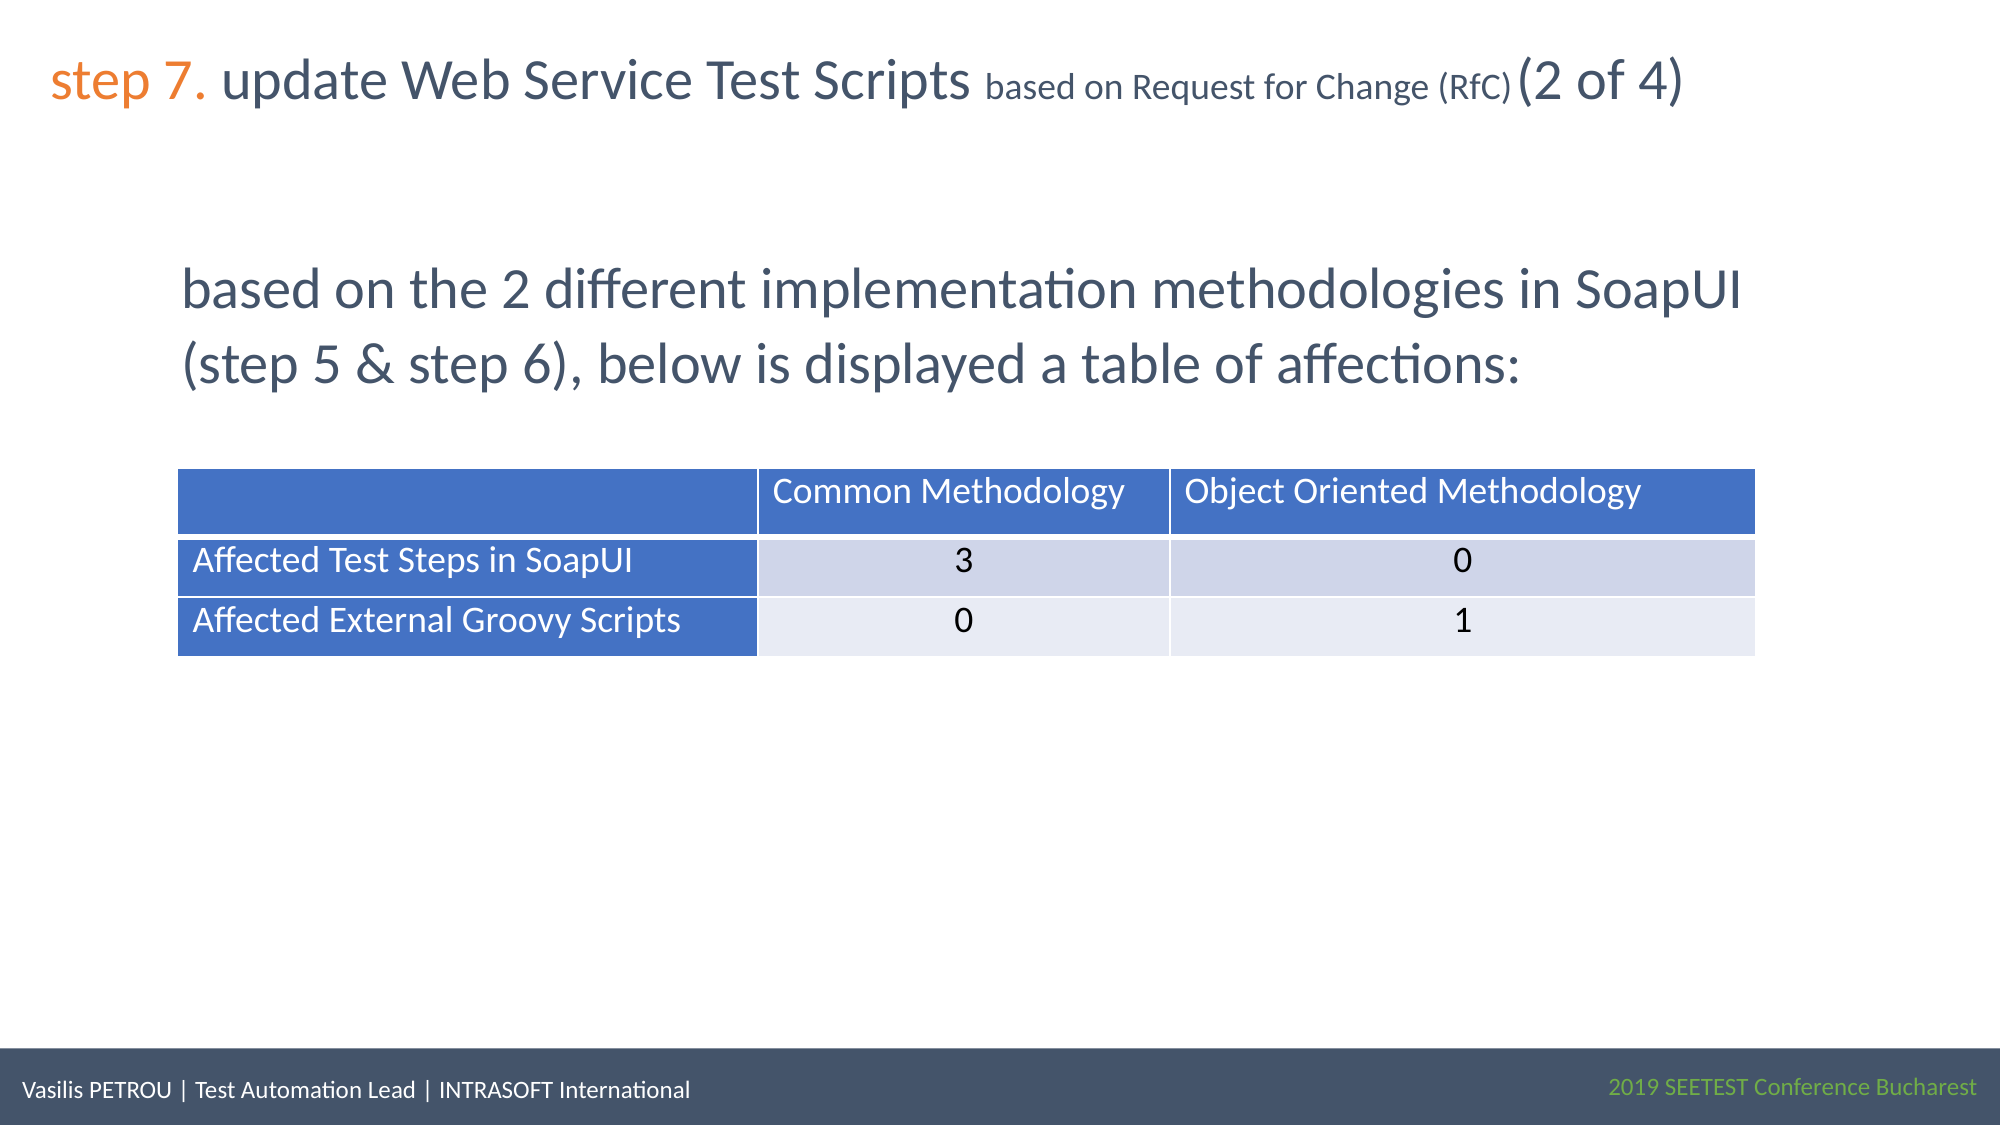

step 7. update Web Service Test Scripts based on Request for Change (RfC) (2 of 4)
based on the 2 different implementation methodologies in SoapUI (step 5 & step 6), below is displayed a table of affections:
|  | Common Methodology | Object Oriented Methodology |
| --- | --- | --- |
| Affected Test Steps in SoapUI | 3 | 0 |
| Affected External Groovy Scripts | 0 | 1 |

2019 SEETEST Conference Bucharest
Vasilis PETROU | Test Automation Lead | INTRASOFT International